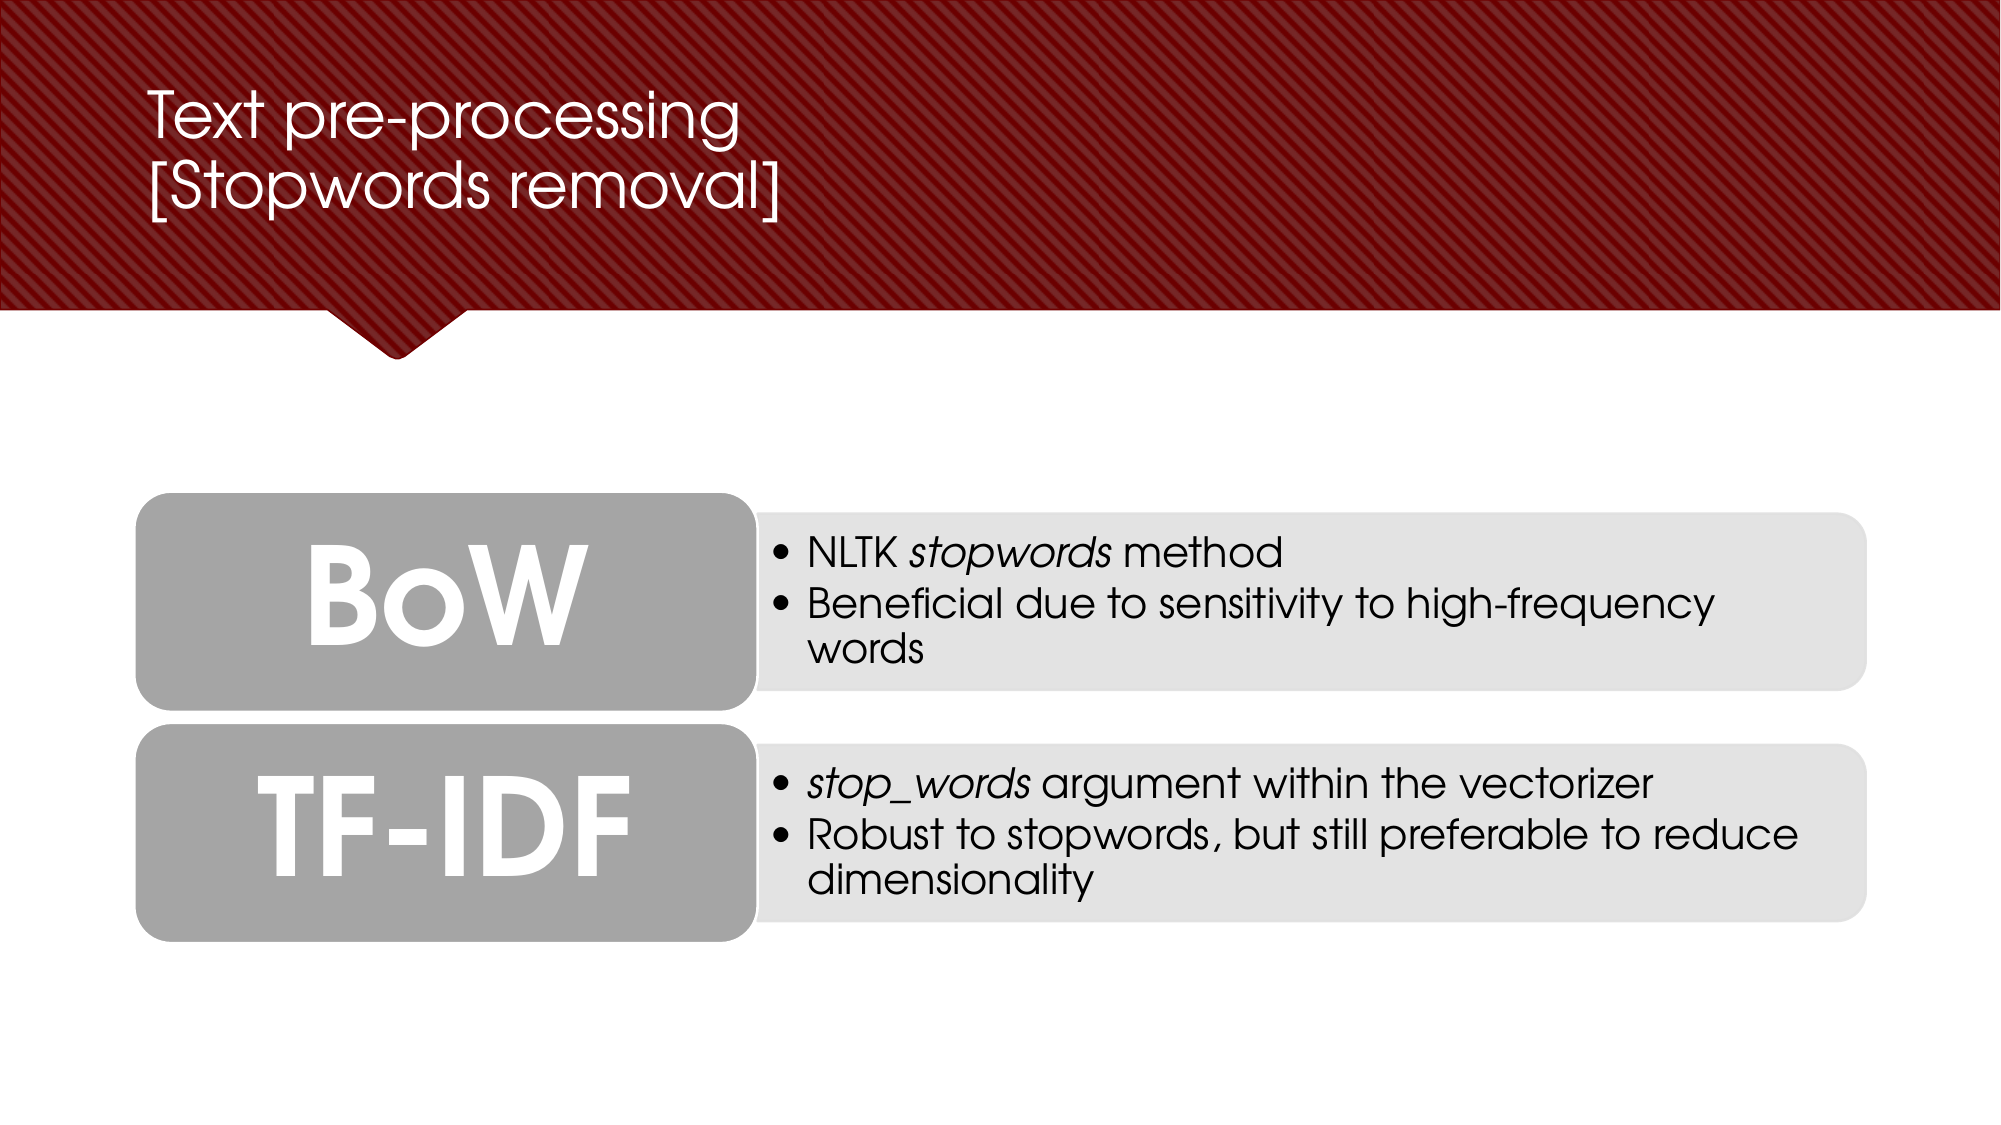

# Text pre-processing [Stopwords removal]

BoW
NLTK stopwords method
Beneficial due to sensitivity to high-frequency words

TF-IDF
stop_words argument within the vectorizer
Robust to stopwords, but still preferable to reduce dimensionality